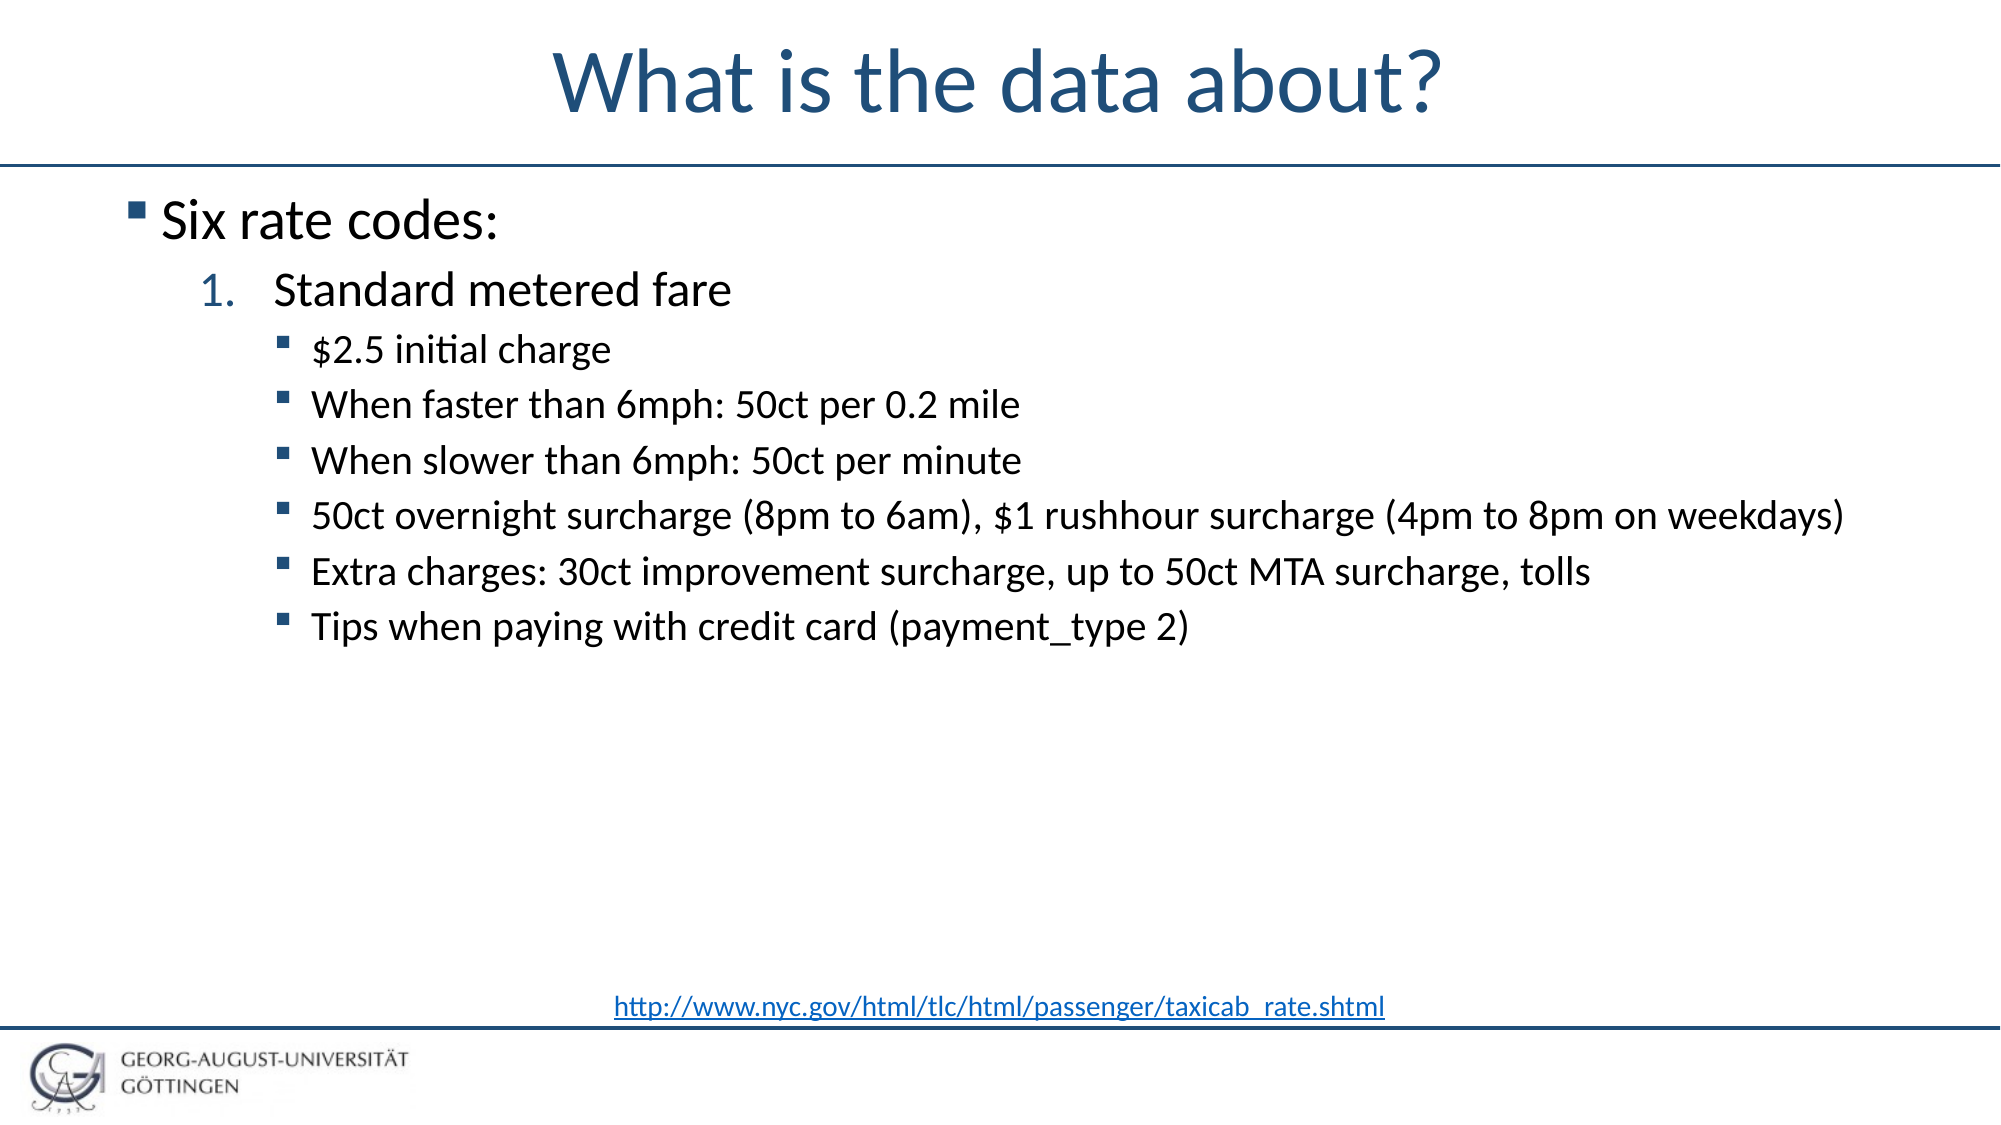

# What is the data about?
Six rate codes:
Standard metered fare
$2.5 initial charge
When faster than 6mph: 50ct per 0.2 mile
When slower than 6mph: 50ct per minute
50ct overnight surcharge (8pm to 6am), $1 rushhour surcharge (4pm to 8pm on weekdays)
Extra charges: 30ct improvement surcharge, up to 50ct MTA surcharge, tolls
Tips when paying with credit card (payment_type 2)

http://www.nyc.gov/html/tlc/html/passenger/taxicab_rate.shtml